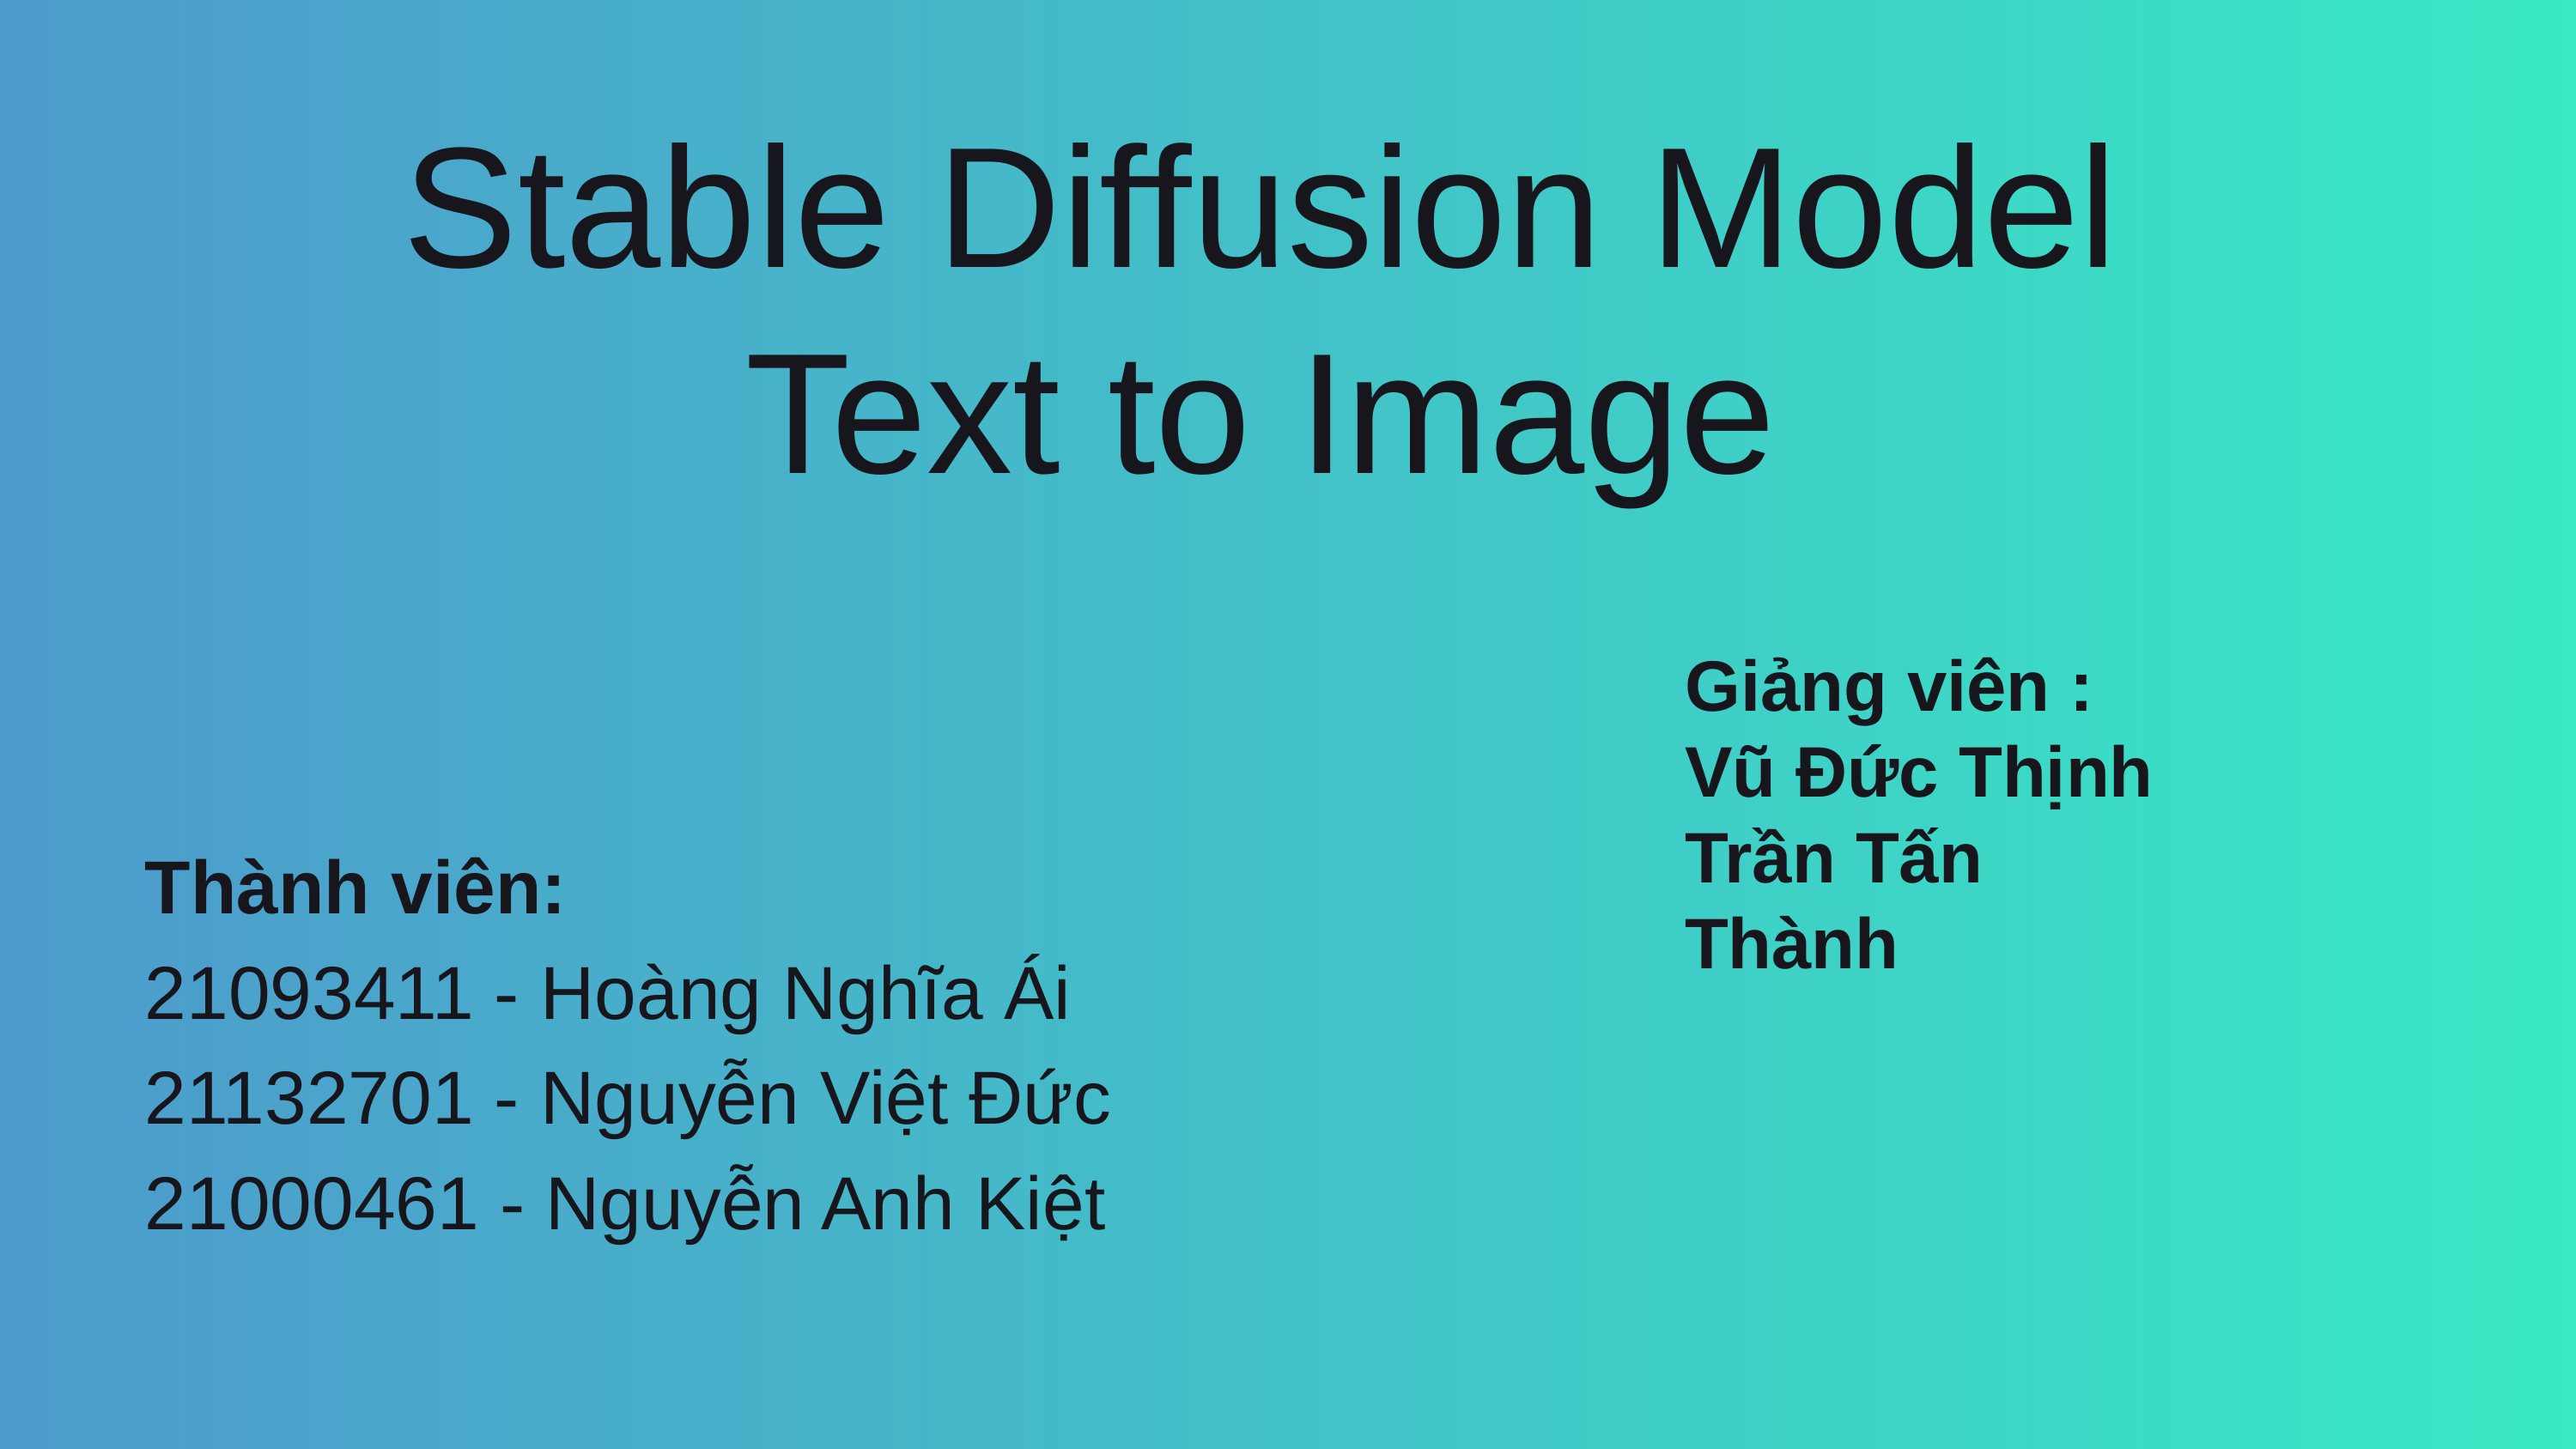

Stable Diffusion Model
Text to Image
Giảng viên :
Vũ Đức Thịnh
Trần Tấn Thành
Thành viên:
21093411 - Hoàng Nghĩa Ái
21132701 - Nguyễn Việt Đức
21000461 - Nguyễn Anh Kiệt